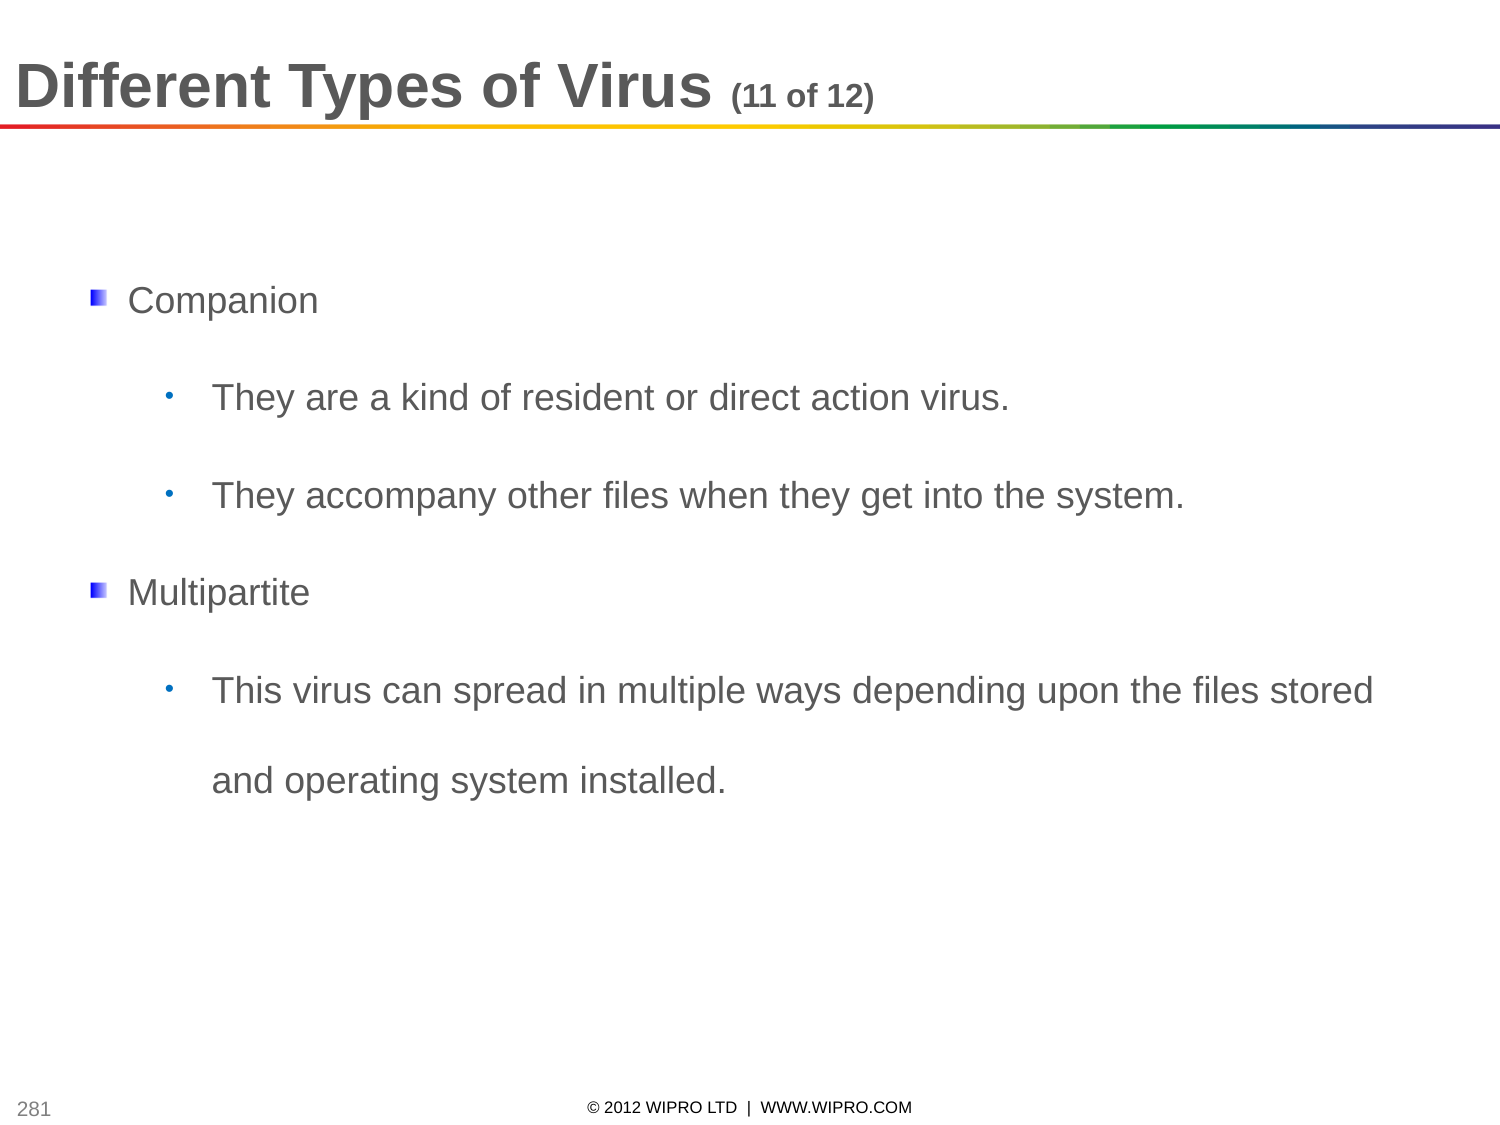

Different Types of Virus (11 of 12)
Companion
They are a kind of resident or direct action virus.
They accompany other files when they get into the system.
Multipartite
This virus can spread in multiple ways depending upon the files stored and operating system installed.